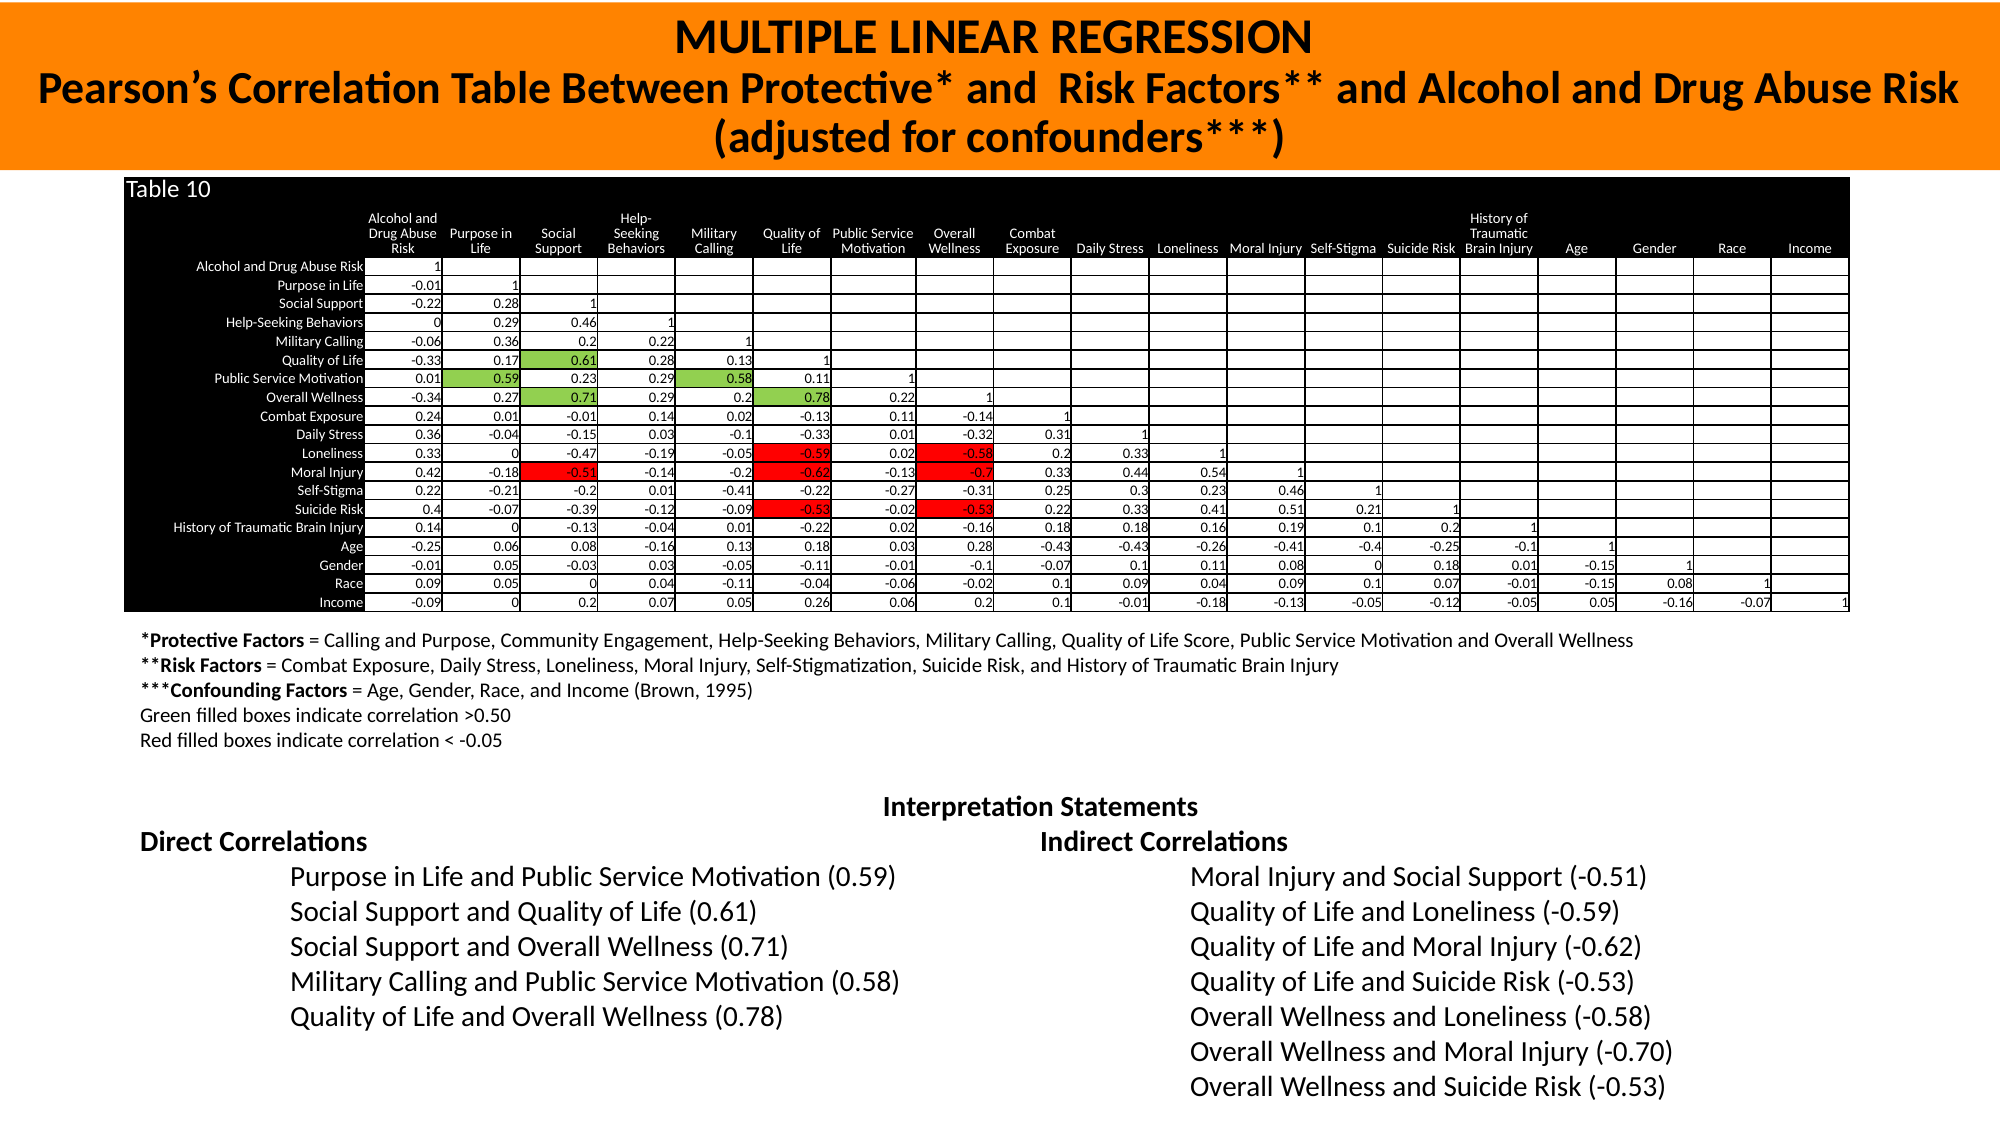

MULTIPLE LINEAR REGRESSION
Pearson’s Correlation Table Between Protective* and  Risk Factors** and Alcohol and Drug Abuse Risk (adjusted for confounders***)
| Table 10 | Alcohol and Drug Abuse Risk | Purpose in Life | Social Support | Help-Seeking Behaviors | Military Calling | Quality of Life | Public Service Motivation | Overall Wellness | Combat Exposure | Daily Stress | Loneliness | Moral Injury | Self-Stigma | Suicide Risk | History of Traumatic Brain Injury | Age | Gender | Race | Income |
| --- | --- | --- | --- | --- | --- | --- | --- | --- | --- | --- | --- | --- | --- | --- | --- | --- | --- | --- | --- |
| Alcohol and Drug Abuse Risk | 1 |  |  |  |  |  |  |  |  |  |  |  |  |  |  |  |  |  |  |
| Purpose in Life | -0.01 | 1 |  |  |  |  |  |  |  |  |  |  |  |  |  |  |  |  |  |
| Social Support | -0.22 | 0.28 | 1 |  |  |  |  |  |  |  |  |  |  |  |  |  |  |  |  |
| Help-Seeking Behaviors | 0 | 0.29 | 0.46 | 1 |  |  |  |  |  |  |  |  |  |  |  |  |  |  |  |
| Military Calling | -0.06 | 0.36 | 0.2 | 0.22 | 1 |  |  |  |  |  |  |  |  |  |  |  |  |  |  |
| Quality of Life | -0.33 | 0.17 | 0.61 | 0.28 | 0.13 | 1 |  |  |  |  |  |  |  |  |  |  |  |  |  |
| Public Service Motivation | 0.01 | 0.59 | 0.23 | 0.29 | 0.58 | 0.11 | 1 |  |  |  |  |  |  |  |  |  |  |  |  |
| Overall Wellness | -0.34 | 0.27 | 0.71 | 0.29 | 0.2 | 0.78 | 0.22 | 1 |  |  |  |  |  |  |  |  |  |  |  |
| Combat Exposure | 0.24 | 0.01 | -0.01 | 0.14 | 0.02 | -0.13 | 0.11 | -0.14 | 1 |  |  |  |  |  |  |  |  |  |  |
| Daily Stress | 0.36 | -0.04 | -0.15 | 0.03 | -0.1 | -0.33 | 0.01 | -0.32 | 0.31 | 1 |  |  |  |  |  |  |  |  |  |
| Loneliness | 0.33 | 0 | -0.47 | -0.19 | -0.05 | -0.59 | 0.02 | -0.58 | 0.2 | 0.33 | 1 |  |  |  |  |  |  |  |  |
| Moral Injury | 0.42 | -0.18 | -0.51 | -0.14 | -0.2 | -0.62 | -0.13 | -0.7 | 0.33 | 0.44 | 0.54 | 1 |  |  |  |  |  |  |  |
| Self-Stigma | 0.22 | -0.21 | -0.2 | 0.01 | -0.41 | -0.22 | -0.27 | -0.31 | 0.25 | 0.3 | 0.23 | 0.46 | 1 |  |  |  |  |  |  |
| Suicide Risk | 0.4 | -0.07 | -0.39 | -0.12 | -0.09 | -0.53 | -0.02 | -0.53 | 0.22 | 0.33 | 0.41 | 0.51 | 0.21 | 1 |  |  |  |  |  |
| History of Traumatic Brain Injury | 0.14 | 0 | -0.13 | -0.04 | 0.01 | -0.22 | 0.02 | -0.16 | 0.18 | 0.18 | 0.16 | 0.19 | 0.1 | 0.2 | 1 |  |  |  |  |
| Age | -0.25 | 0.06 | 0.08 | -0.16 | 0.13 | 0.18 | 0.03 | 0.28 | -0.43 | -0.43 | -0.26 | -0.41 | -0.4 | -0.25 | -0.1 | 1 |  |  |  |
| Gender | -0.01 | 0.05 | -0.03 | 0.03 | -0.05 | -0.11 | -0.01 | -0.1 | -0.07 | 0.1 | 0.11 | 0.08 | 0 | 0.18 | 0.01 | -0.15 | 1 |  |  |
| Race | 0.09 | 0.05 | 0 | 0.04 | -0.11 | -0.04 | -0.06 | -0.02 | 0.1 | 0.09 | 0.04 | 0.09 | 0.1 | 0.07 | -0.01 | -0.15 | 0.08 | 1 |  |
| Income | -0.09 | 0 | 0.2 | 0.07 | 0.05 | 0.26 | 0.06 | 0.2 | 0.1 | -0.01 | -0.18 | -0.13 | -0.05 | -0.12 | -0.05 | 0.05 | -0.16 | -0.07 | 1 |

*Protective Factors = Calling and Purpose, Community Engagement, Help-Seeking Behaviors, Military Calling, Quality of Life Score, Public Service Motivation and Overall Wellness
**Risk Factors = Combat Exposure, Daily Stress, Loneliness, Moral Injury, Self-Stigmatization, Suicide Risk, and History of Traumatic Brain Injury
***Confounding Factors = Age, Gender, Race, and Income (Brown, 1995)
Green filled boxes indicate correlation >0.50
Red filled boxes indicate correlation < -0.05
Interpretation Statements
Direct Correlations 					Indirect Correlations
	Purpose in Life and Public Service Motivation (0.59)		Moral Injury and Social Support (-0.51)
	Social Support and Quality of Life (0.61)			Quality of Life and Loneliness (-0.59)
	Social Support and Overall Wellness (0.71)  			Quality of Life and Moral Injury (-0.62)
	Military Calling and Public Service Motivation (0.58)		Quality of Life and Suicide Risk (-0.53)
	Quality of Life and Overall Wellness (0.78)			Overall Wellness and Loneliness (-0.58)
							Overall Wellness and Moral Injury (-0.70)
							Overall Wellness and Suicide Risk (-0.53)